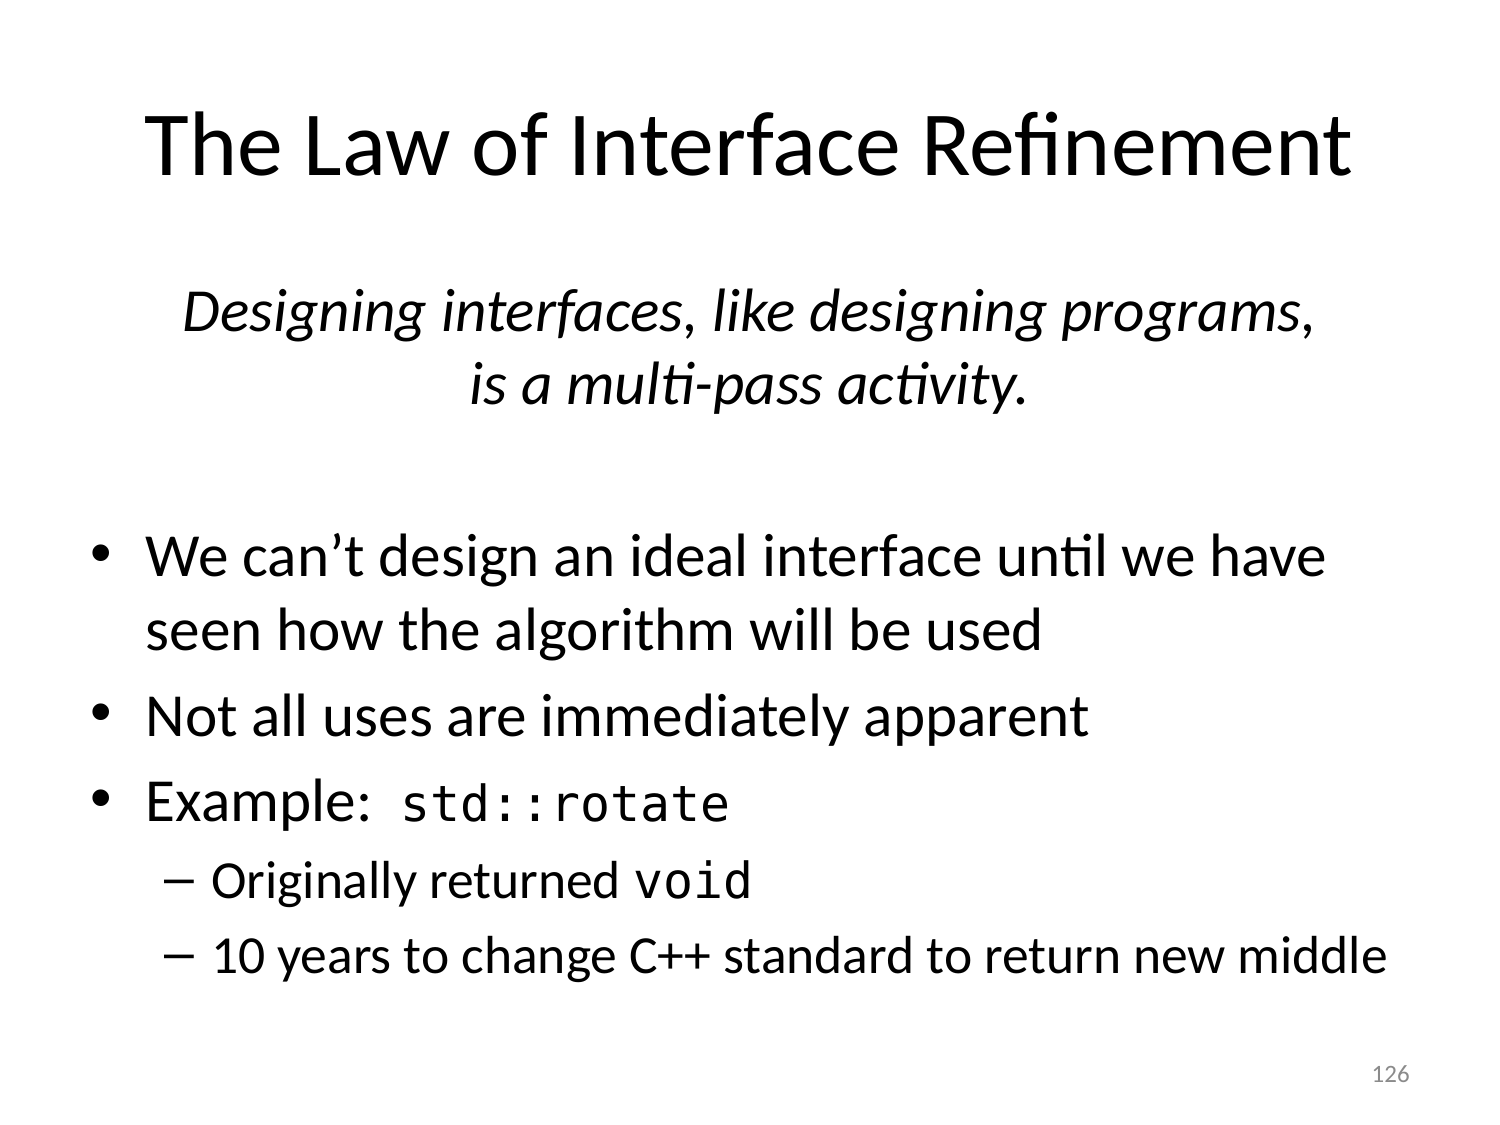

# The Law of Interface Refinement
Designing interfaces, like designing programs,
is a multi-pass activity.

We can’t design an ideal interface until we have seen how the algorithm will be used
Not all uses are immediately apparent
Example:  std::rotate
Originally returned void
10 years to change C++ standard to return new middle
126